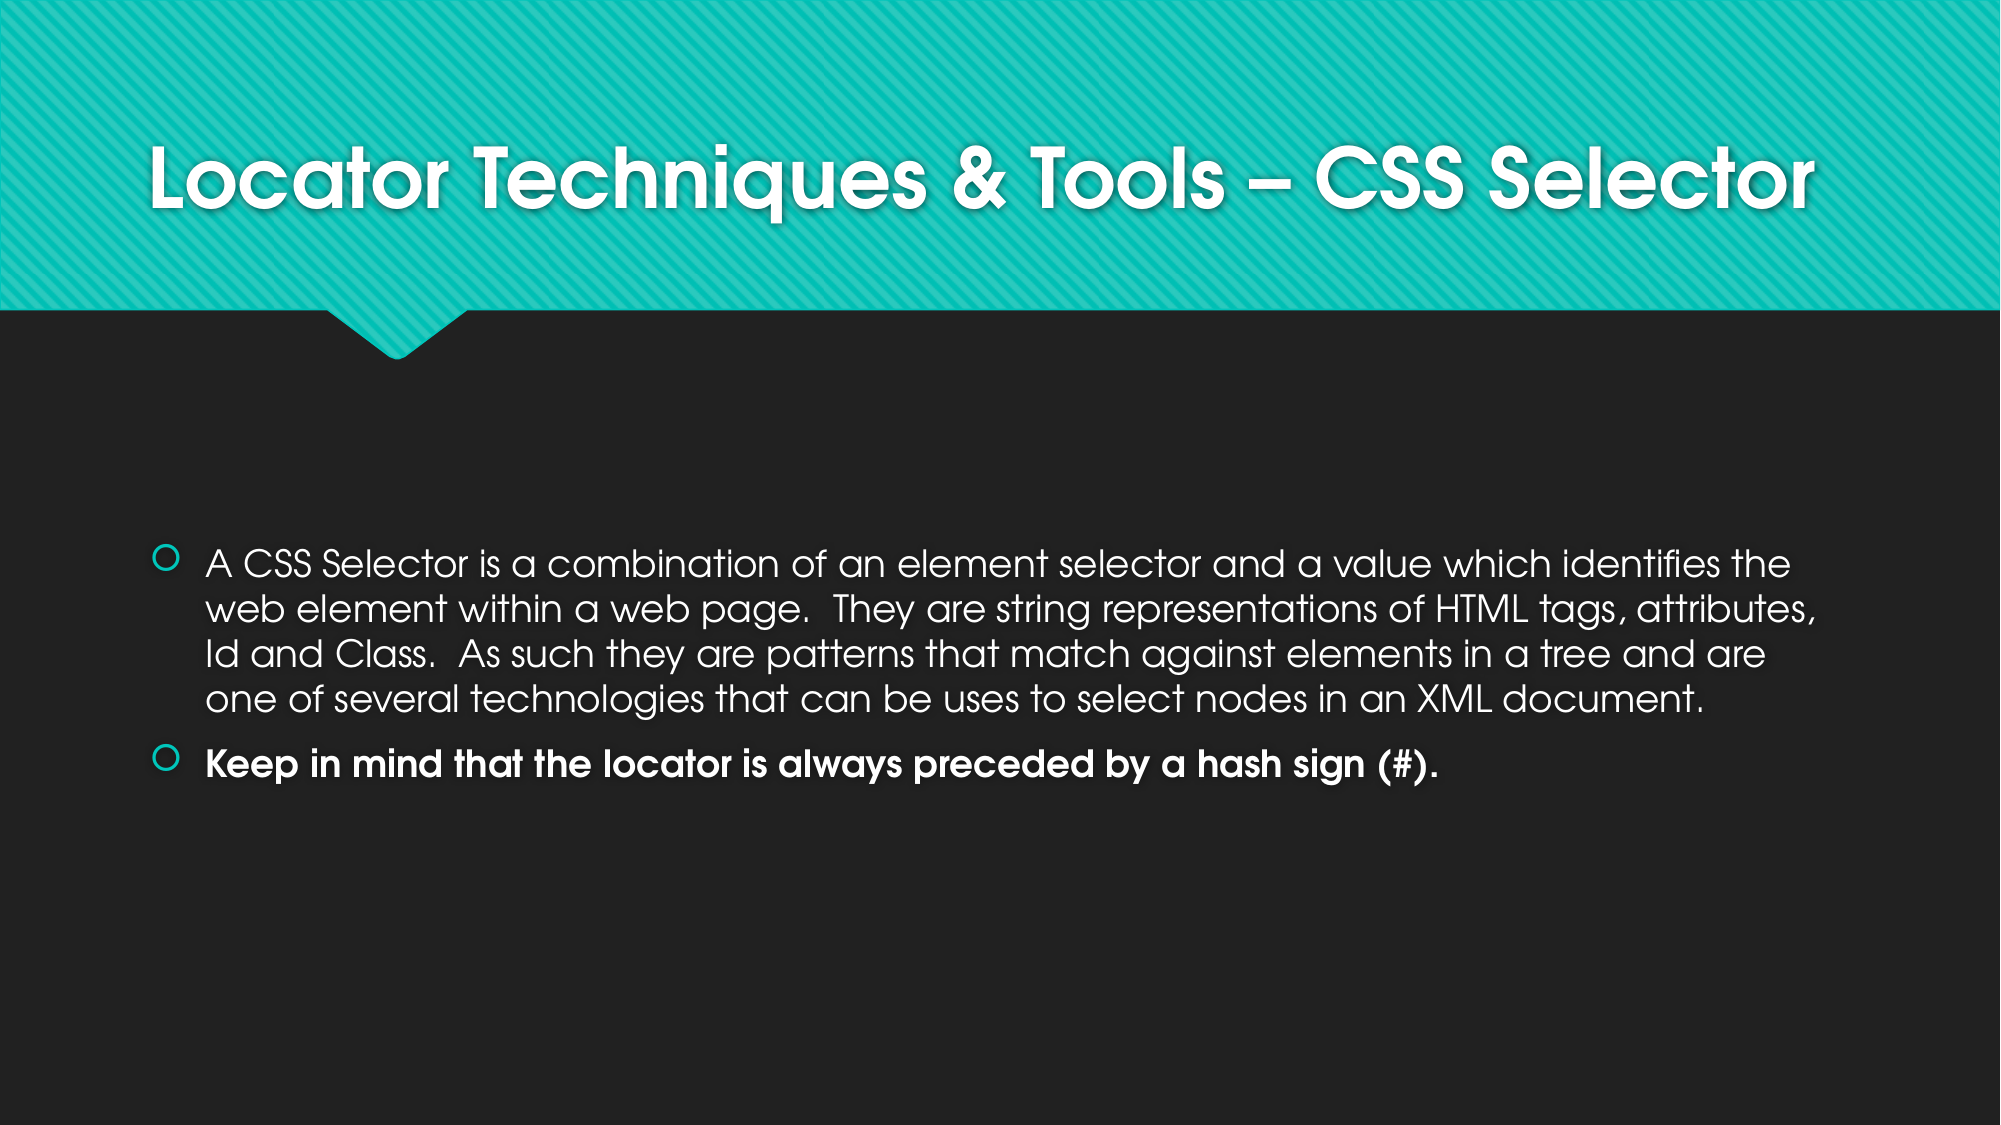

# Locator Techniques & Tools – CSS Selector
A CSS Selector is a combination of an element selector and a value which identifies the web element within a web page.  They are string representations of HTML tags, attributes, Id and Class.  As such they are patterns that match against elements in a tree and are one of several technologies that can be uses to select nodes in an XML document.
Keep in mind that the locator is always preceded by a hash sign (#).